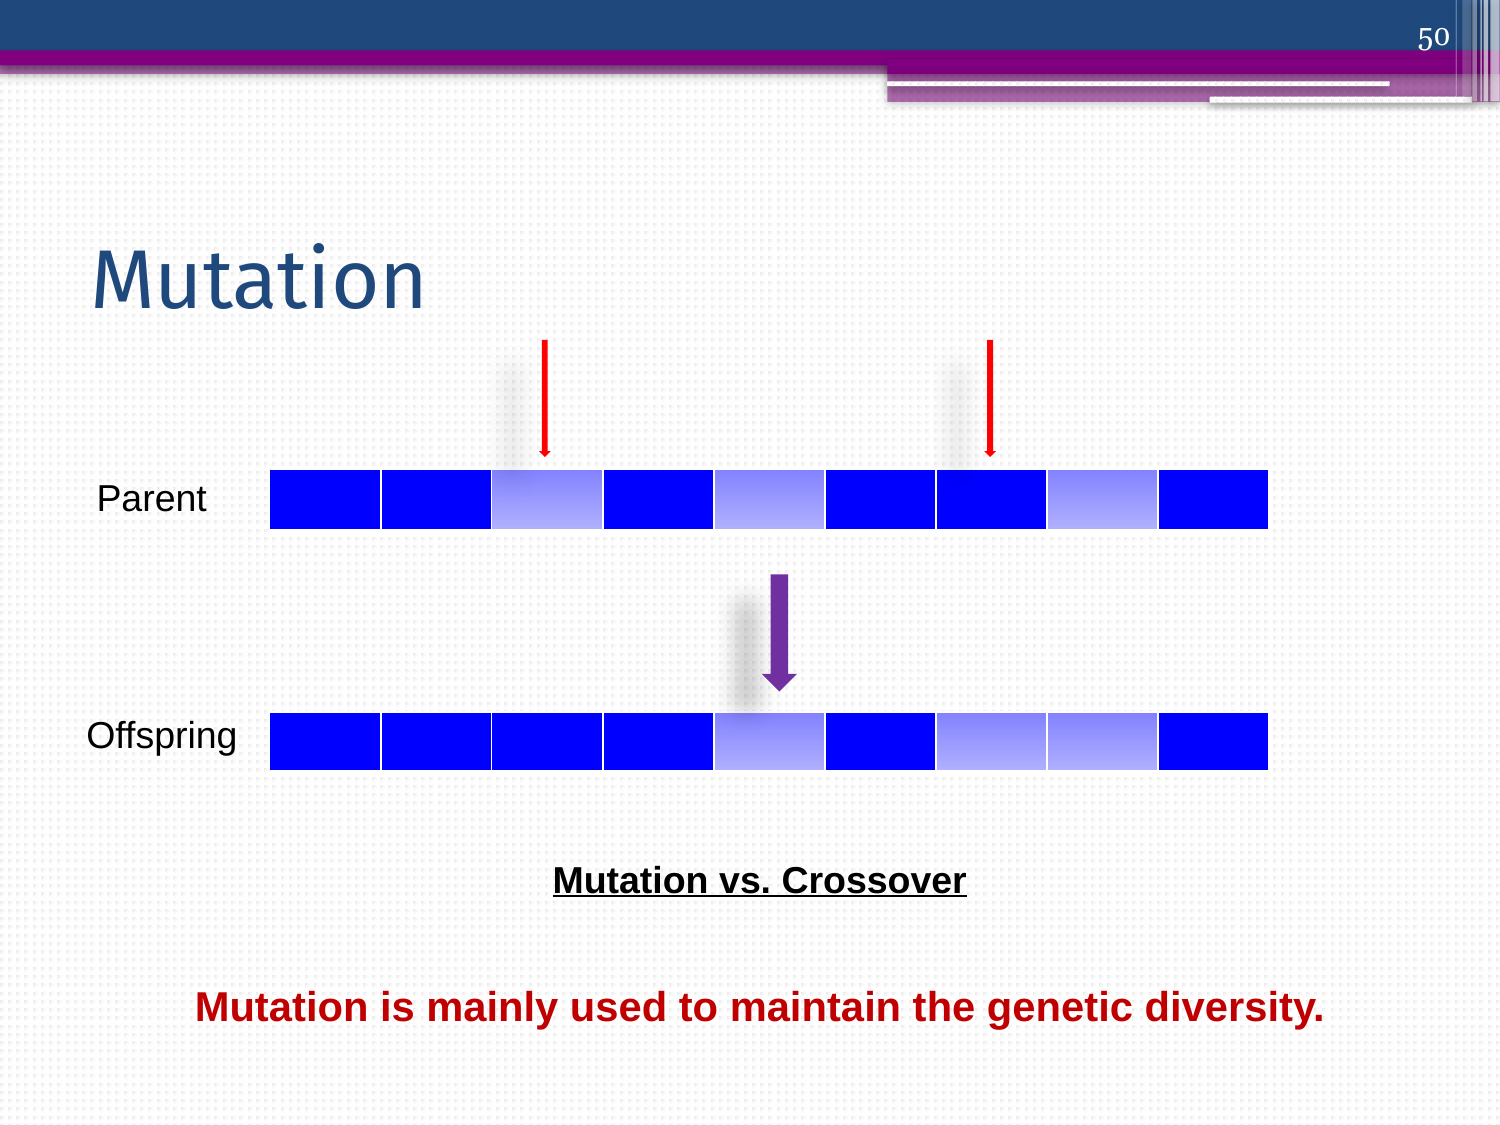

50
# Mutation

Parent
|  |  |  |  |  |  |  |  |  |
| --- | --- | --- | --- | --- | --- | --- | --- | --- |

Offspring
|  |  |  |  |  |  |  |  |  |
| --- | --- | --- | --- | --- | --- | --- | --- | --- |
Mutation vs. Crossover
Mutation is mainly used to maintain the genetic diversity.